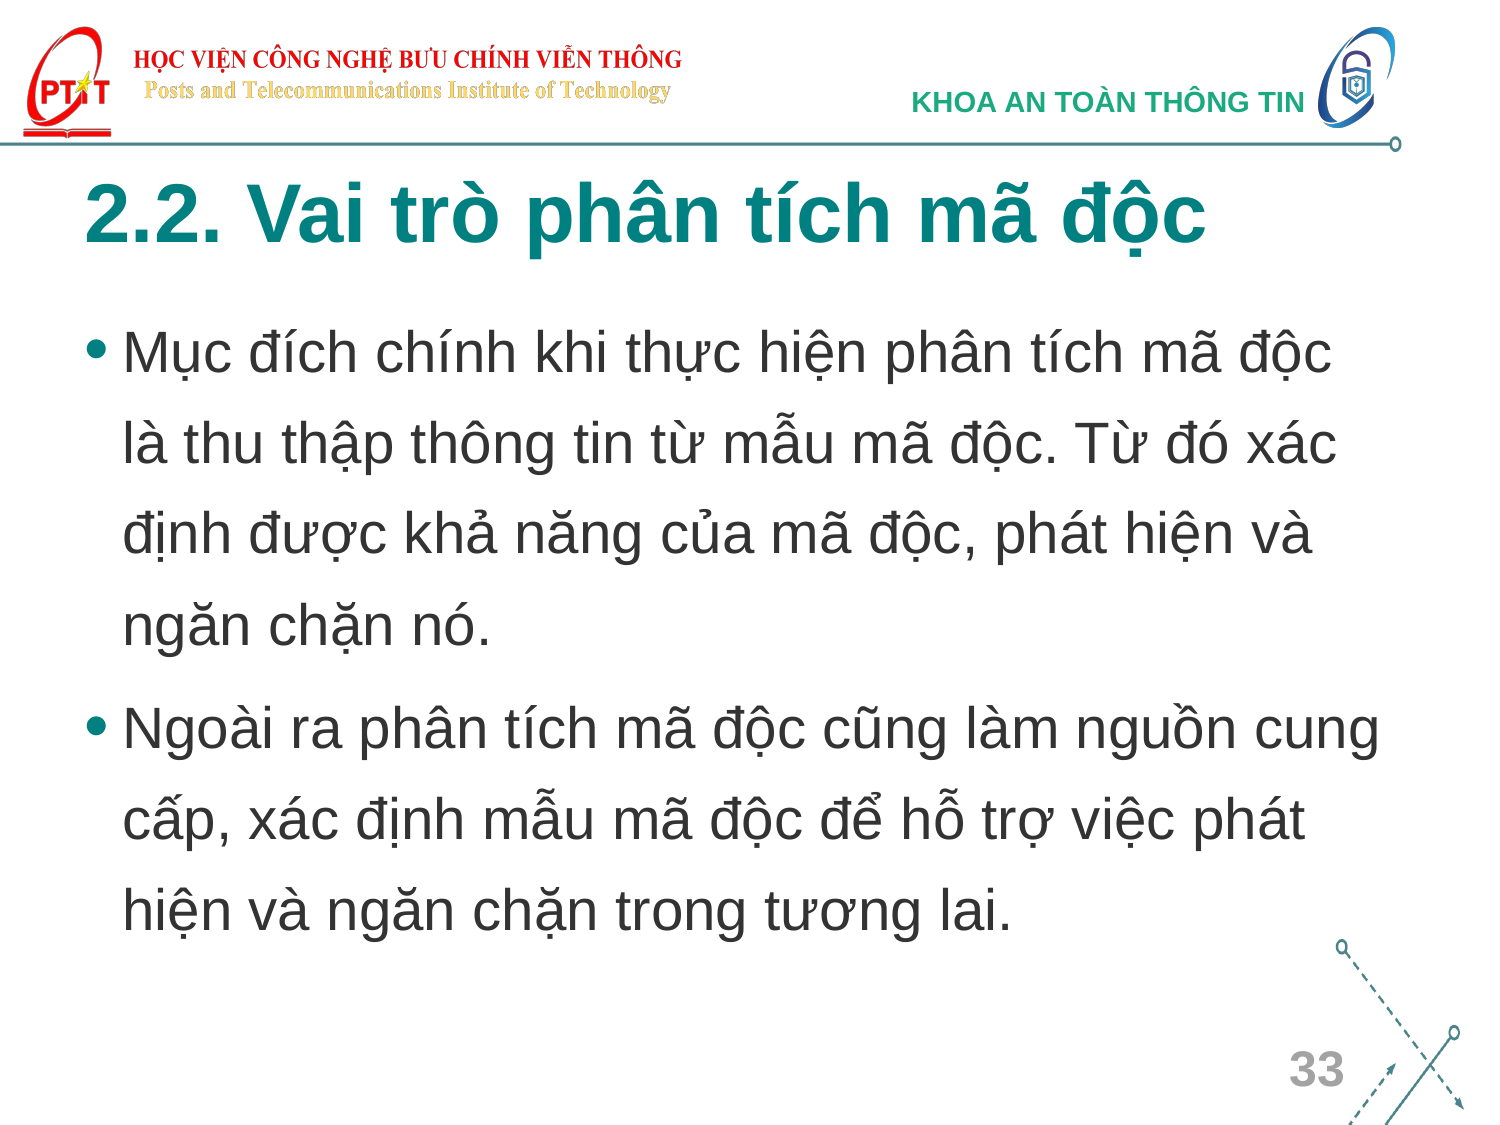

# 2.2. Vai trò phân tích mã độc
Mục đích chính khi thực hiện phân tích mã độc là thu thập thông tin từ mẫu mã độc. Từ đó xác định được khả năng của mã độc, phát hiện và ngăn chặn nó.
Ngoài ra phân tích mã độc cũng làm nguồn cung cấp, xác định mẫu mã độc để hỗ trợ việc phát hiện và ngăn chặn trong tương lai.